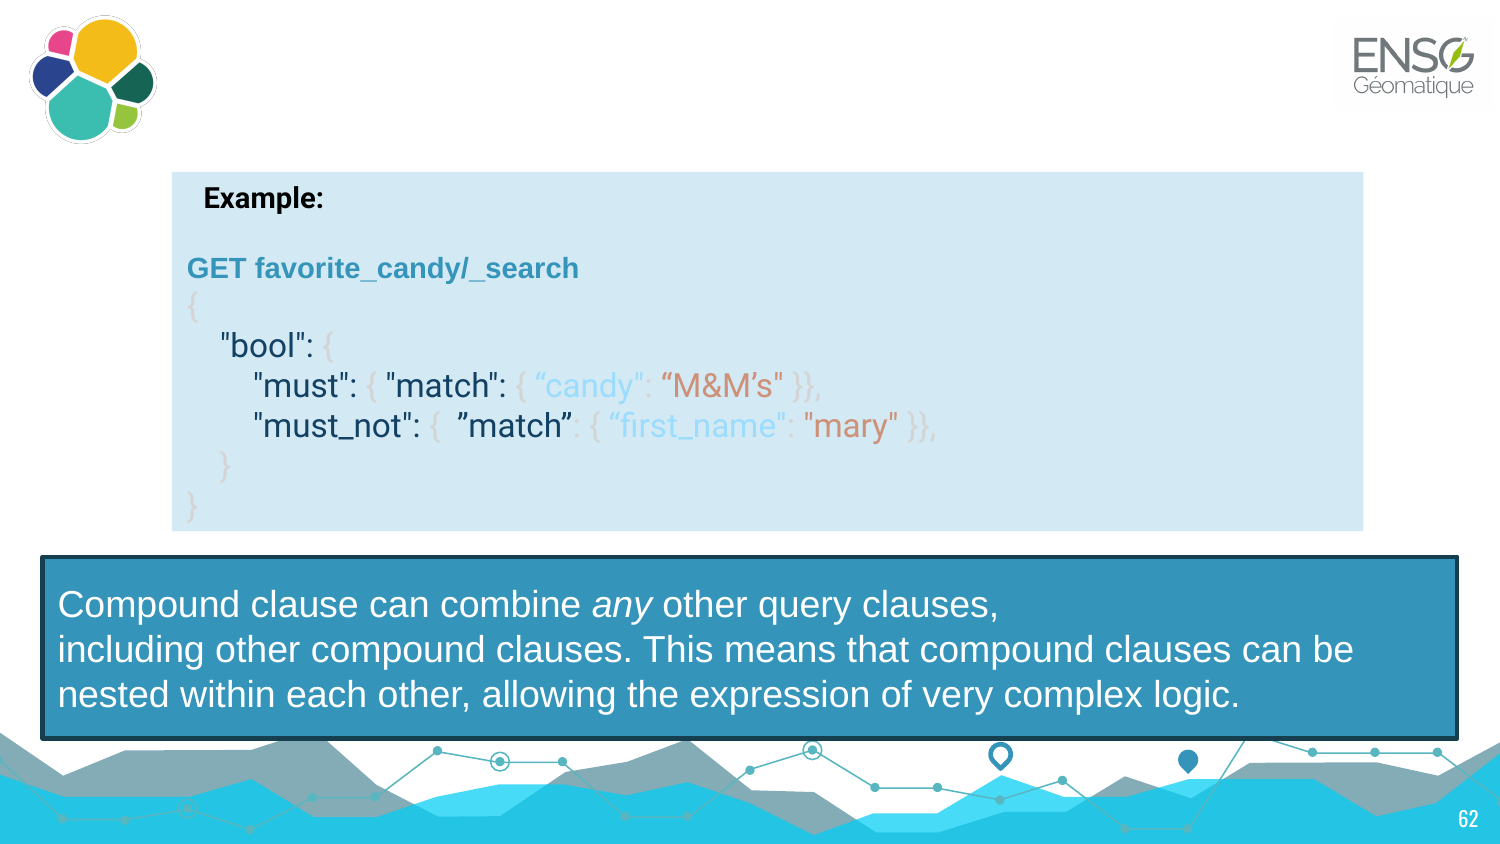

Example:

GET favorite_candy/_search
{
    "bool": {
        "must": { "match": { “candy": “M&M’s" }},
        "must_not": {  ”match”: { “first_name": "mary" }},
    }
}
Compound clause can combine any other query clauses,
including other compound clauses. This means that compound clauses can be nested within each other, allowing the expression of very complex logic.
62